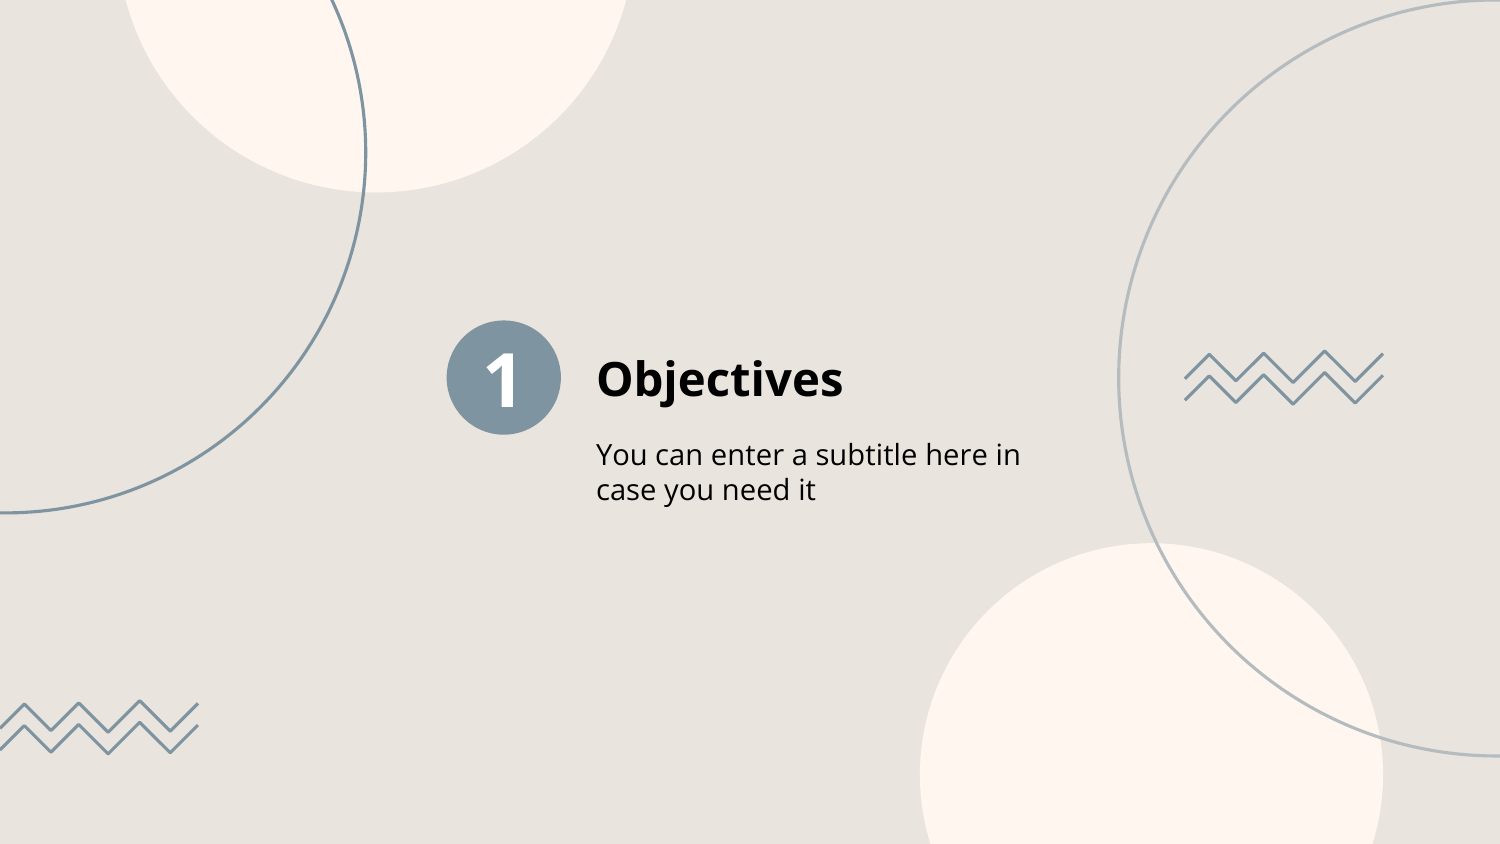

1
# Objectives
You can enter a subtitle here in case you need it